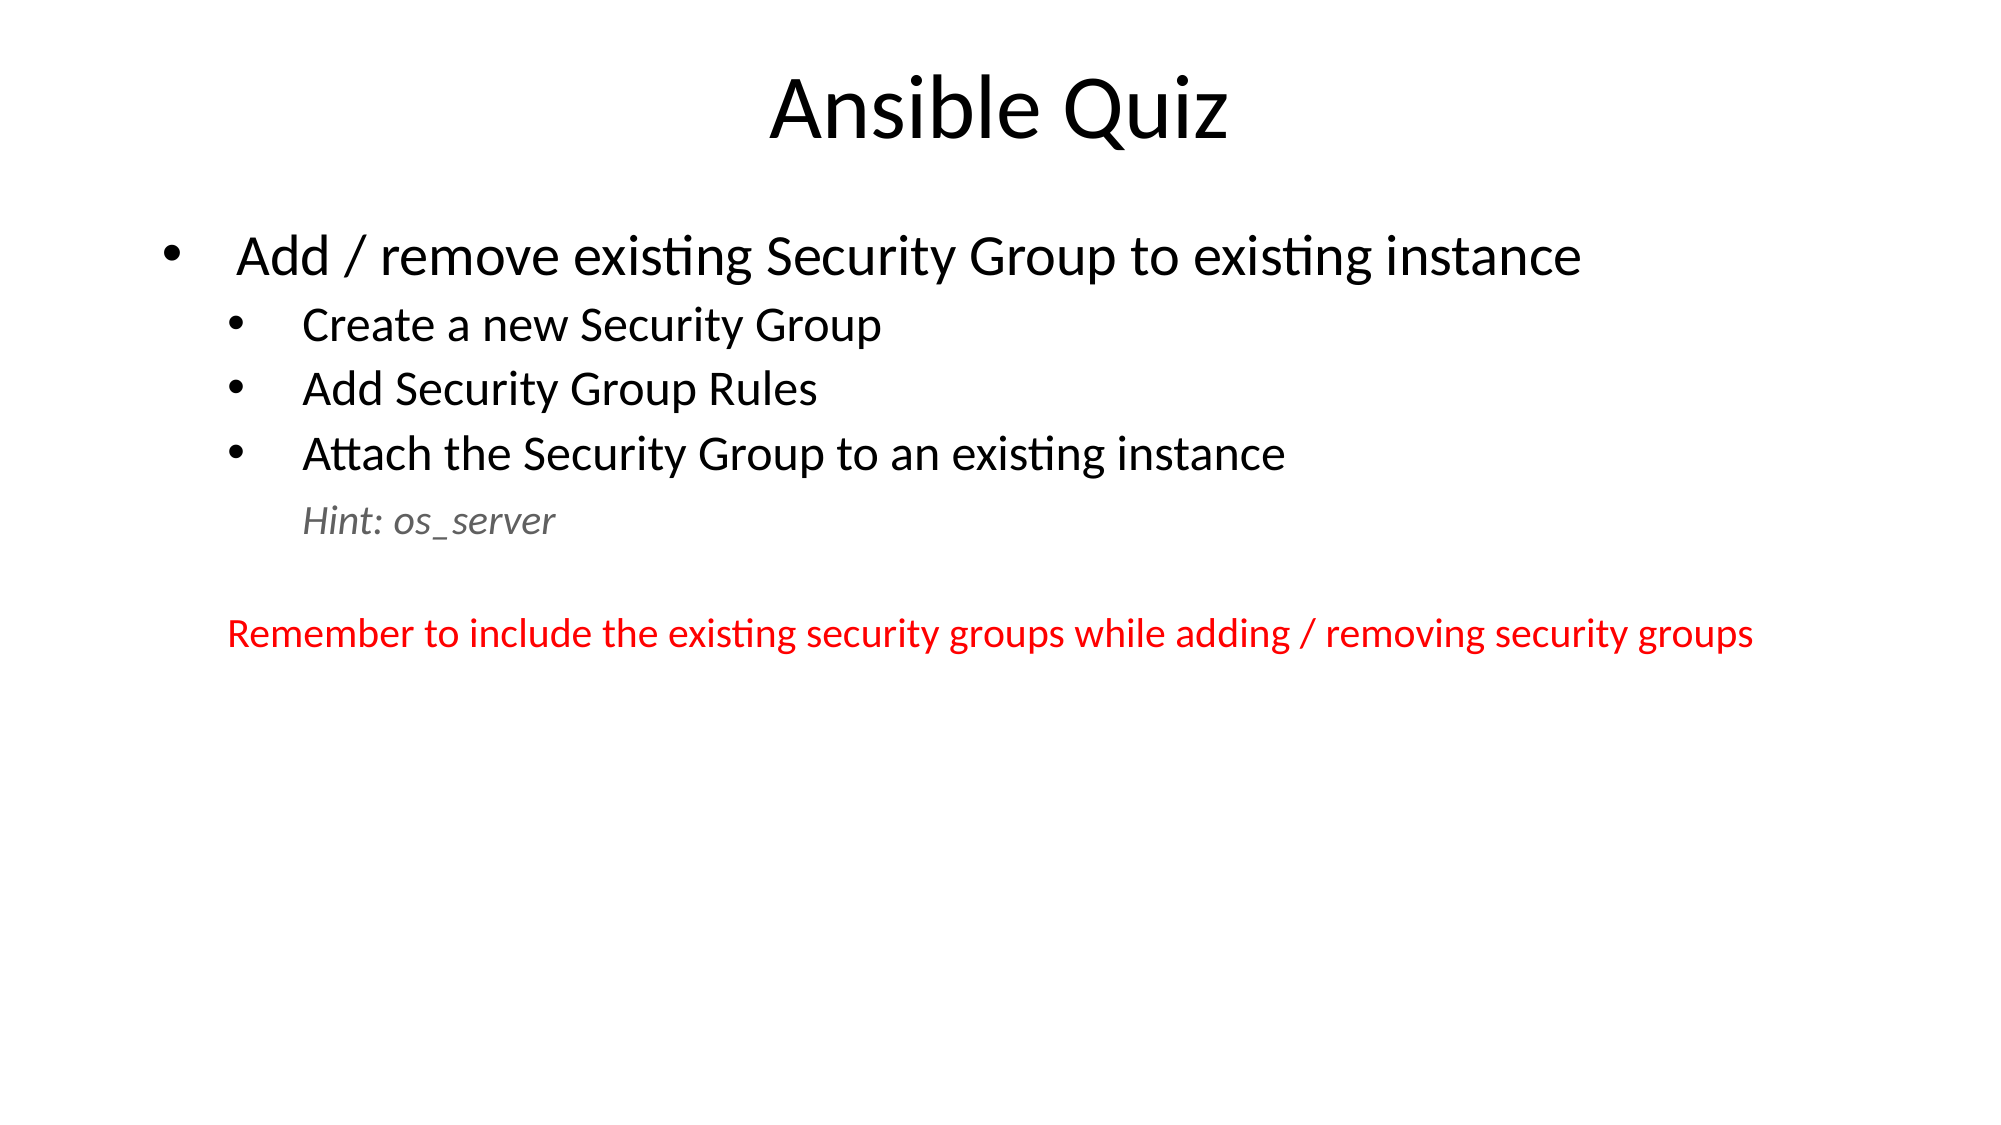

# Ansible Quiz
Add / remove existing Security Group to existing instance
Create a new Security Group
Add Security Group Rules
Attach the Security Group to an existing instance
	Hint: os_server

Remember to include the existing security groups while adding / removing security groups